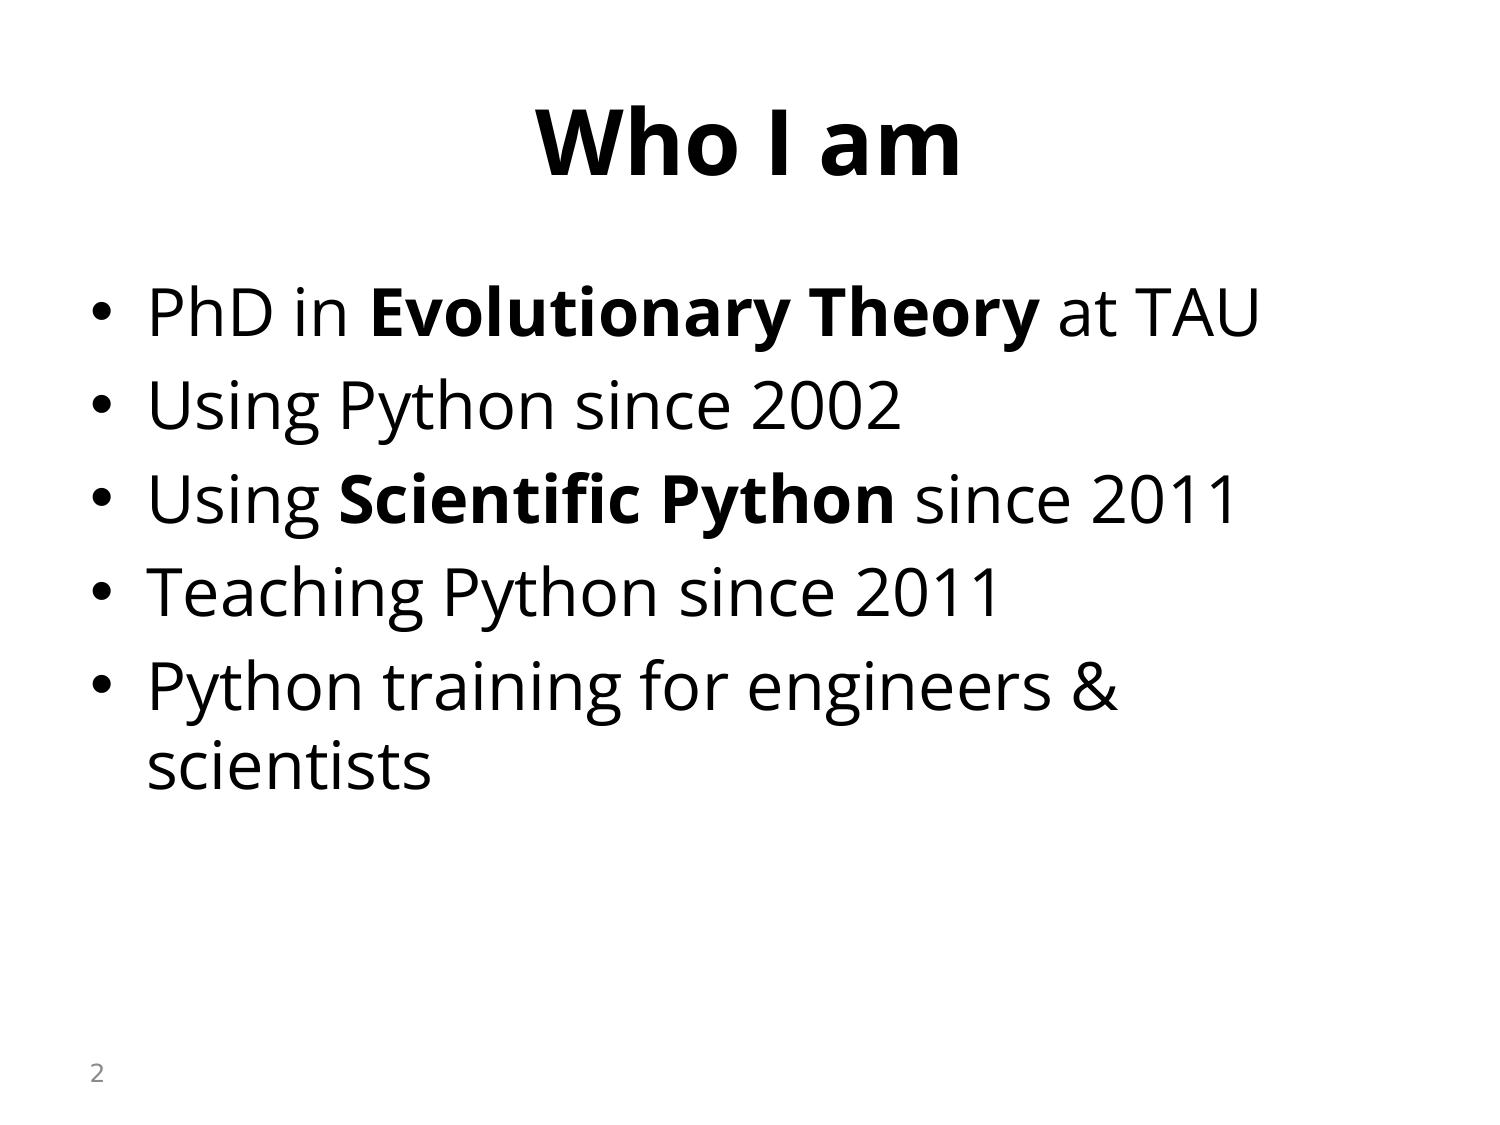

# Who I am
PhD in Evolutionary Theory at TAU
Using Python since 2002
Using Scientific Python since 2011
Teaching Python since 2011
Python training for engineers & scientists
2